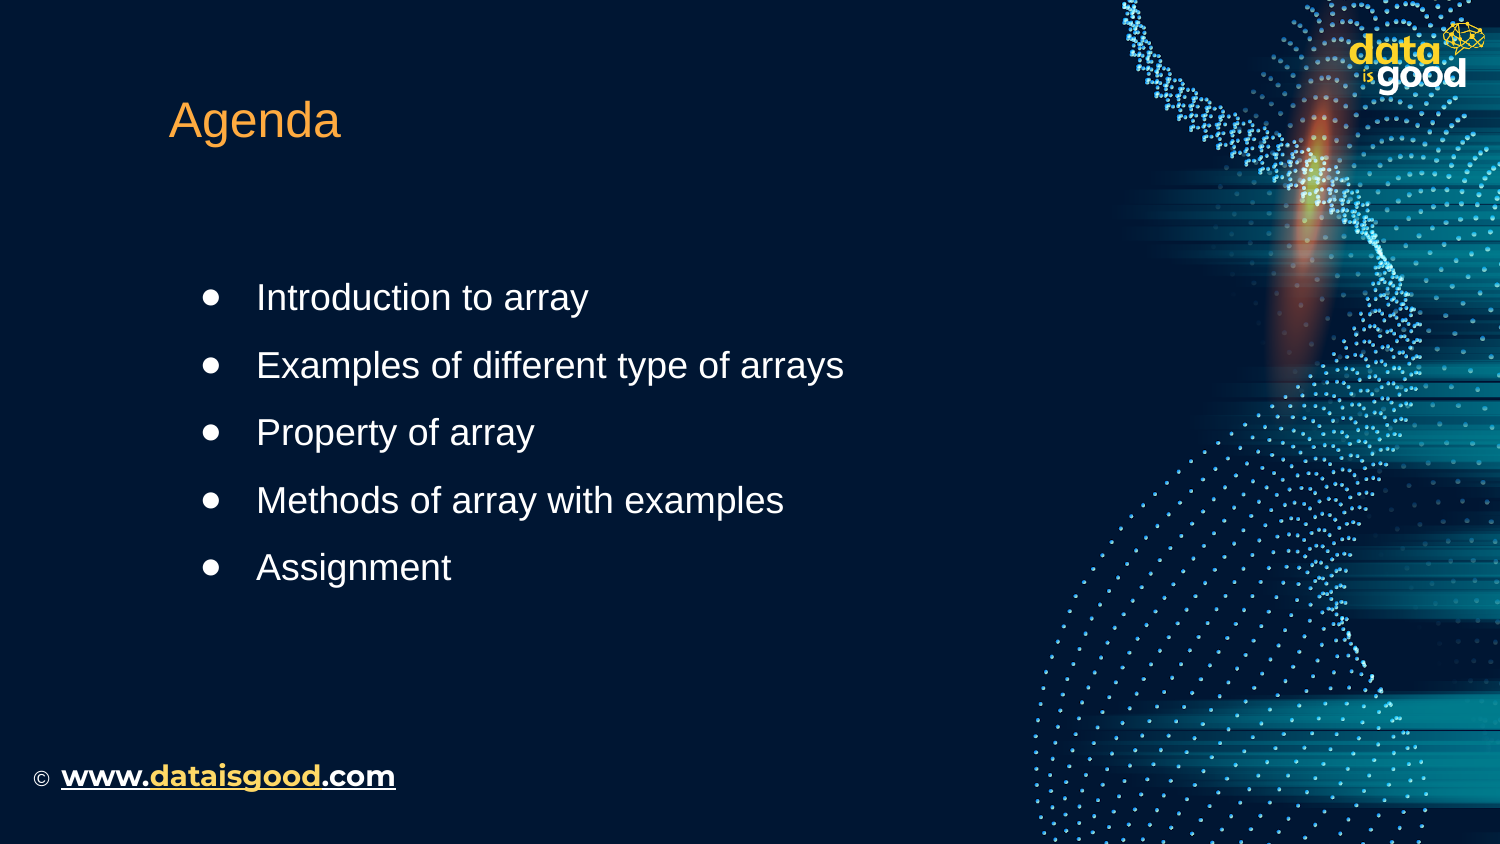

# Agenda
Introduction to array
Examples of different type of arrays
Property of array
Methods of array with examples
Assignment